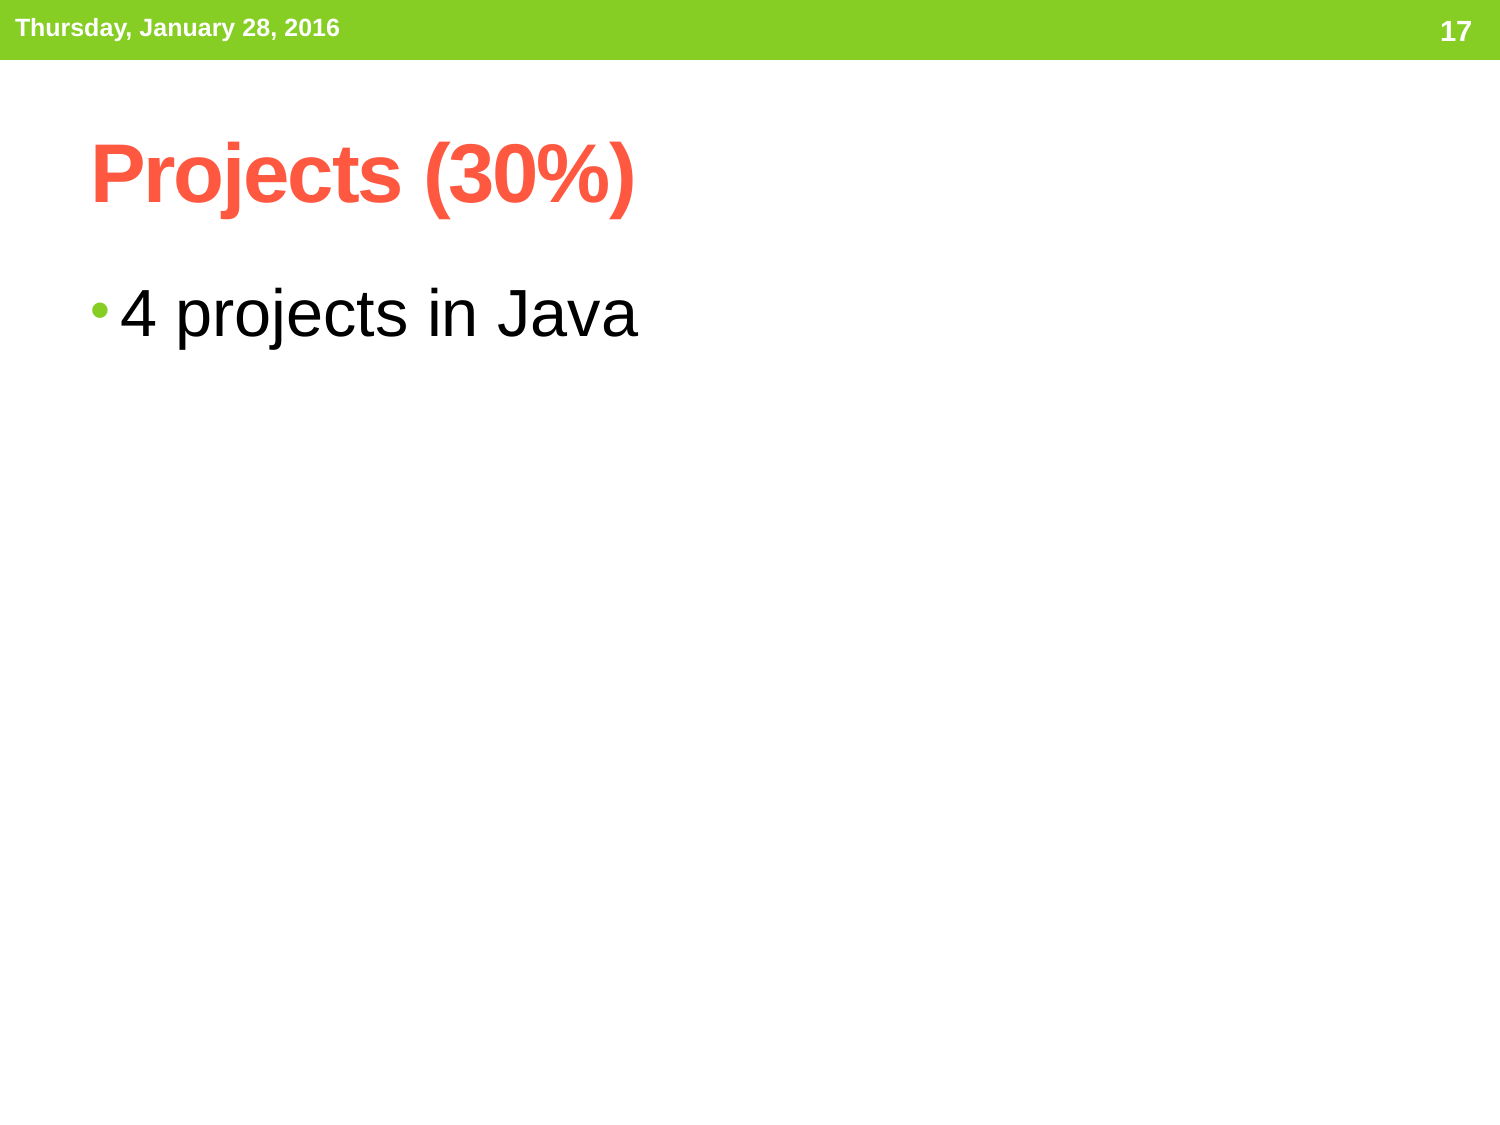

Thursday, January 28, 2016
17
# Projects (30%)
4 projects in Java